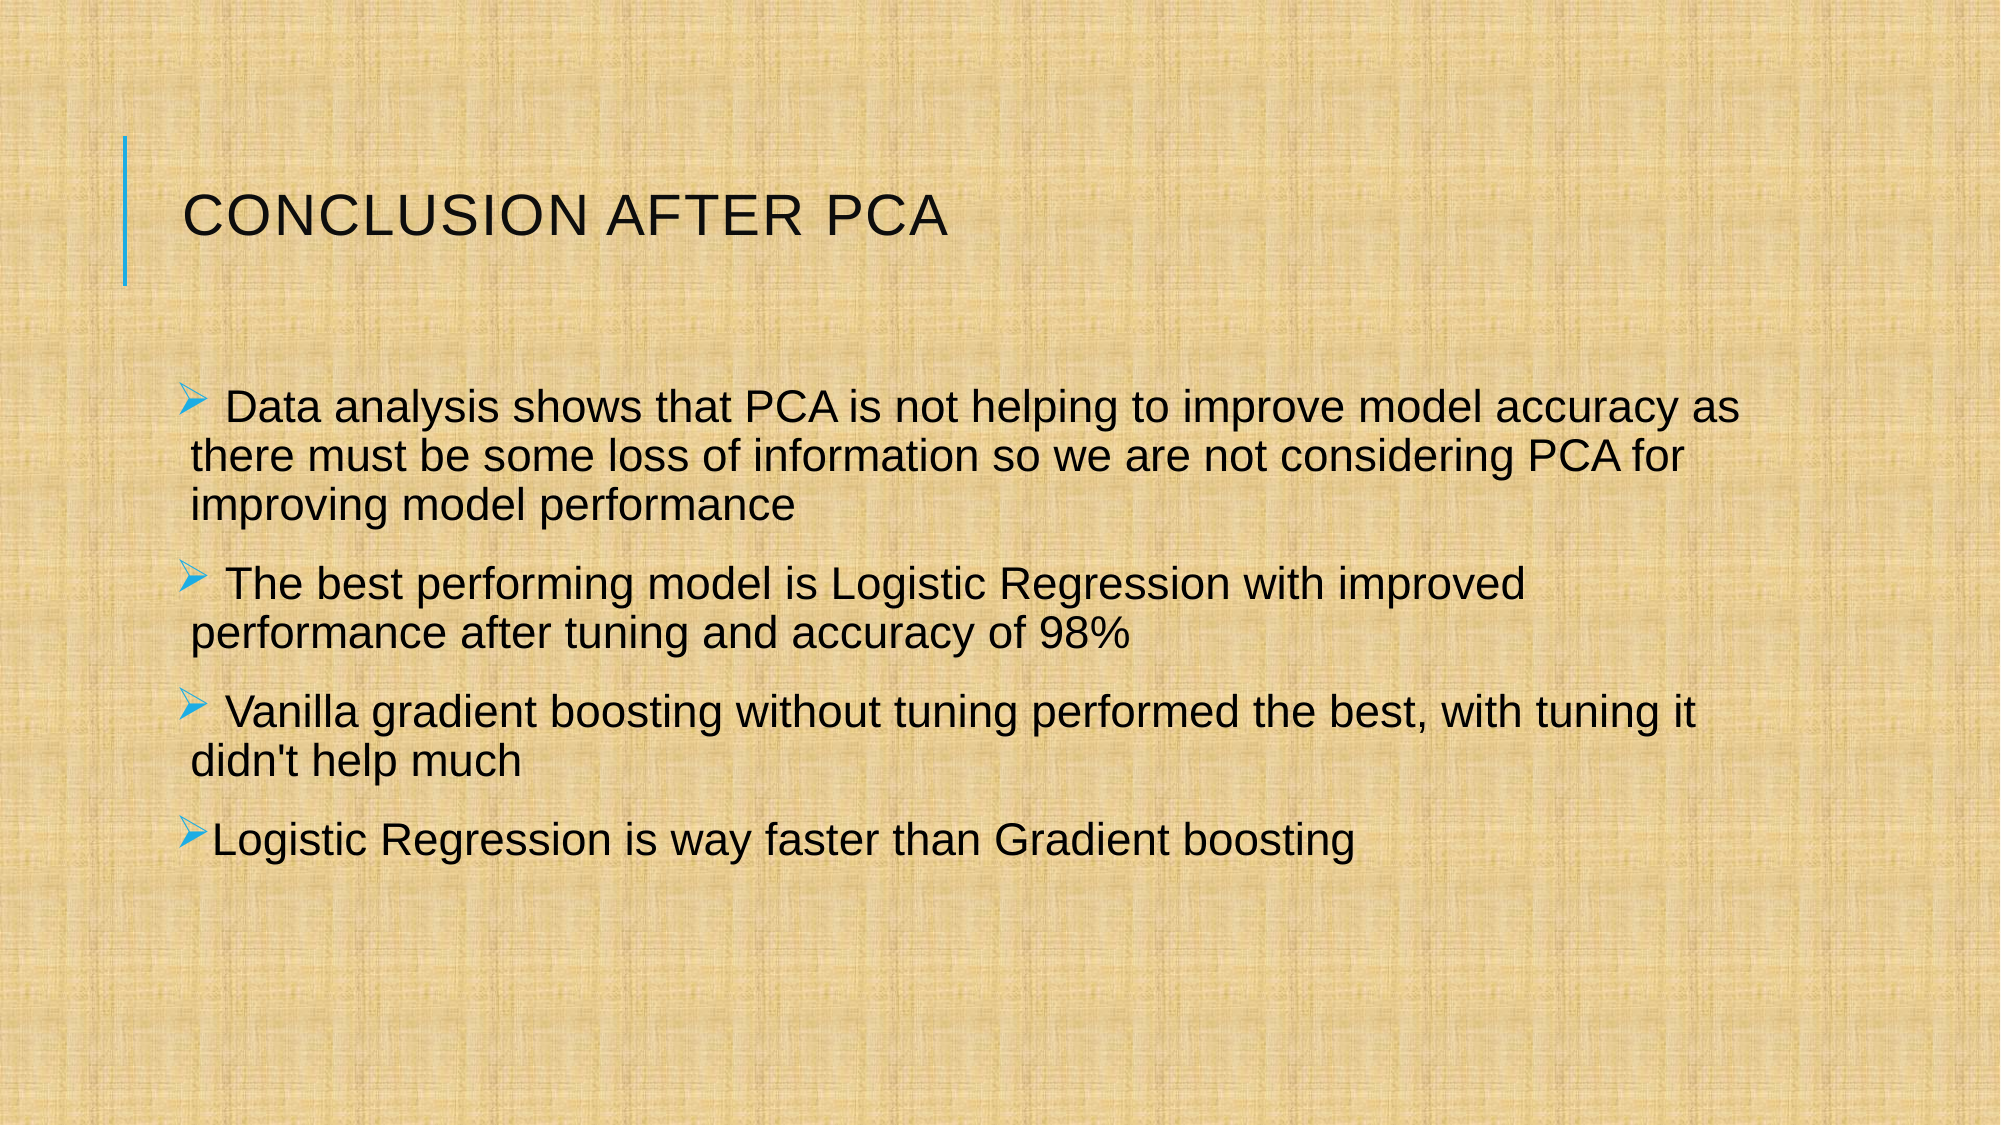

# Conclusion after PCA
 Data analysis shows that PCA is not helping to improve model accuracy as there must be some loss of information so we are not considering PCA for improving model performance
 The best performing model is Logistic Regression with improved performance after tuning and accuracy of 98%
 Vanilla gradient boosting without tuning performed the best, with tuning it didn't help much
Logistic Regression is way faster than Gradient boosting